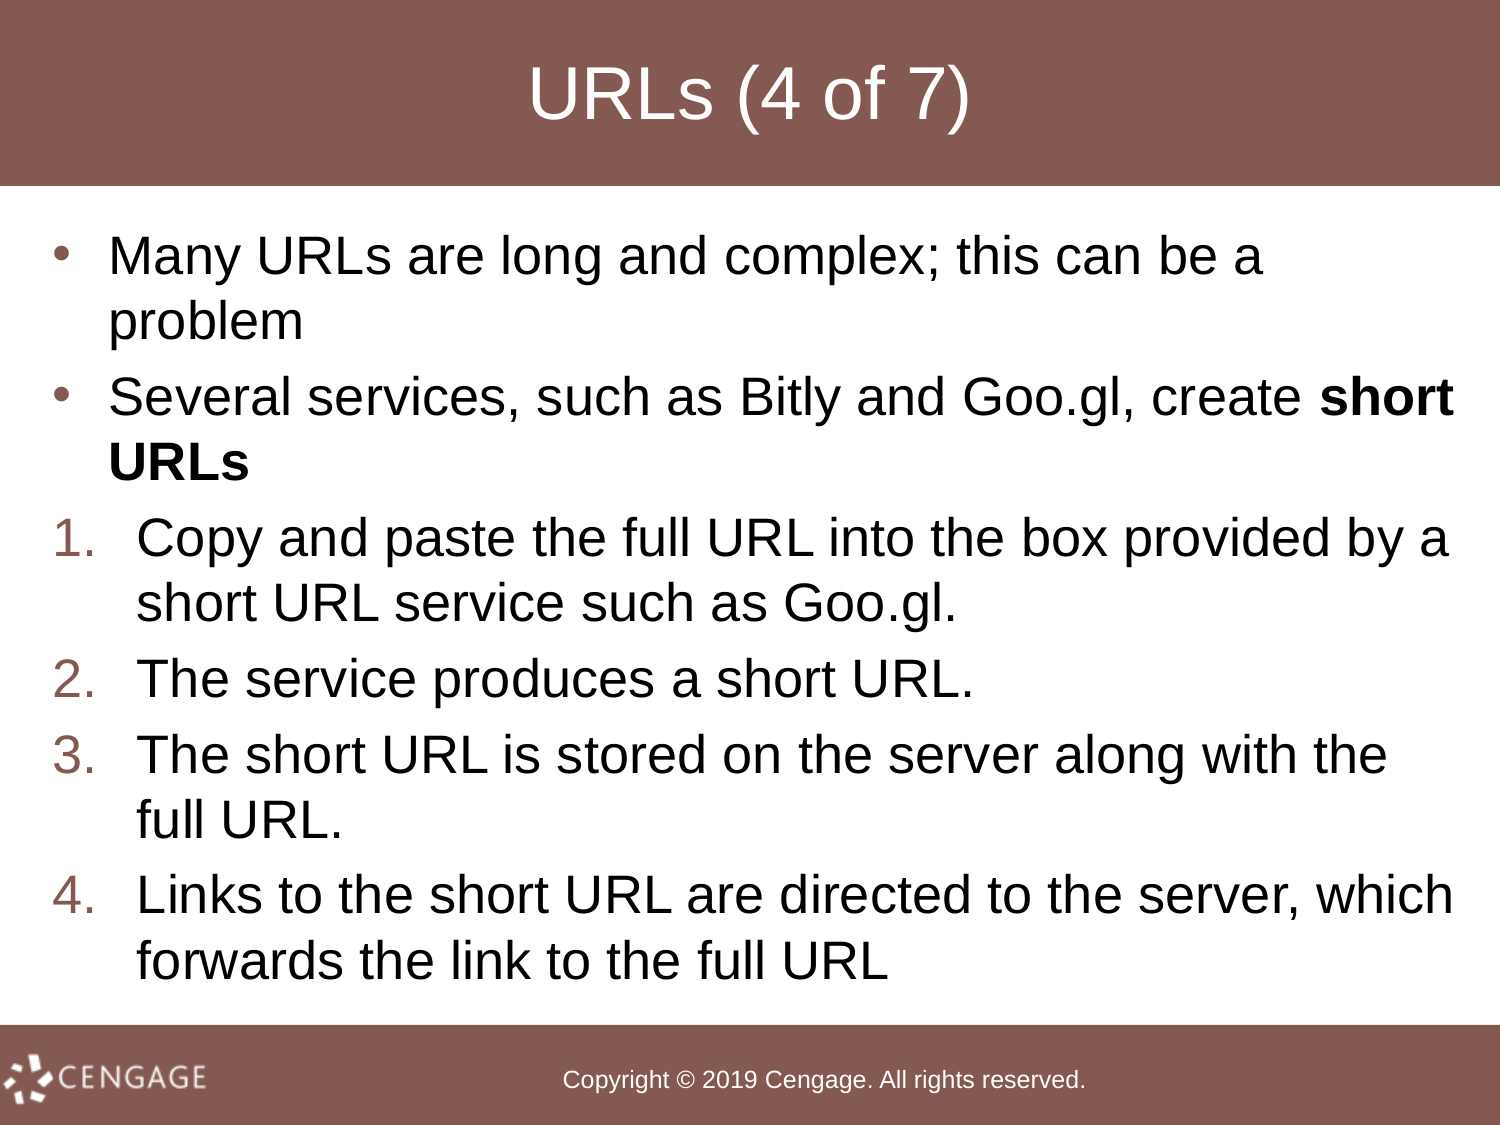

# URLs (4 of 7)
Many URLs are long and complex; this can be a problem
Several services, such as Bitly and Goo.gl, create short URLs
Copy and paste the full URL into the box provided by a short URL service such as Goo.gl.
The service produces a short URL.
The short URL is stored on the server along with the full URL.
Links to the short URL are directed to the server, which forwards the link to the full URL